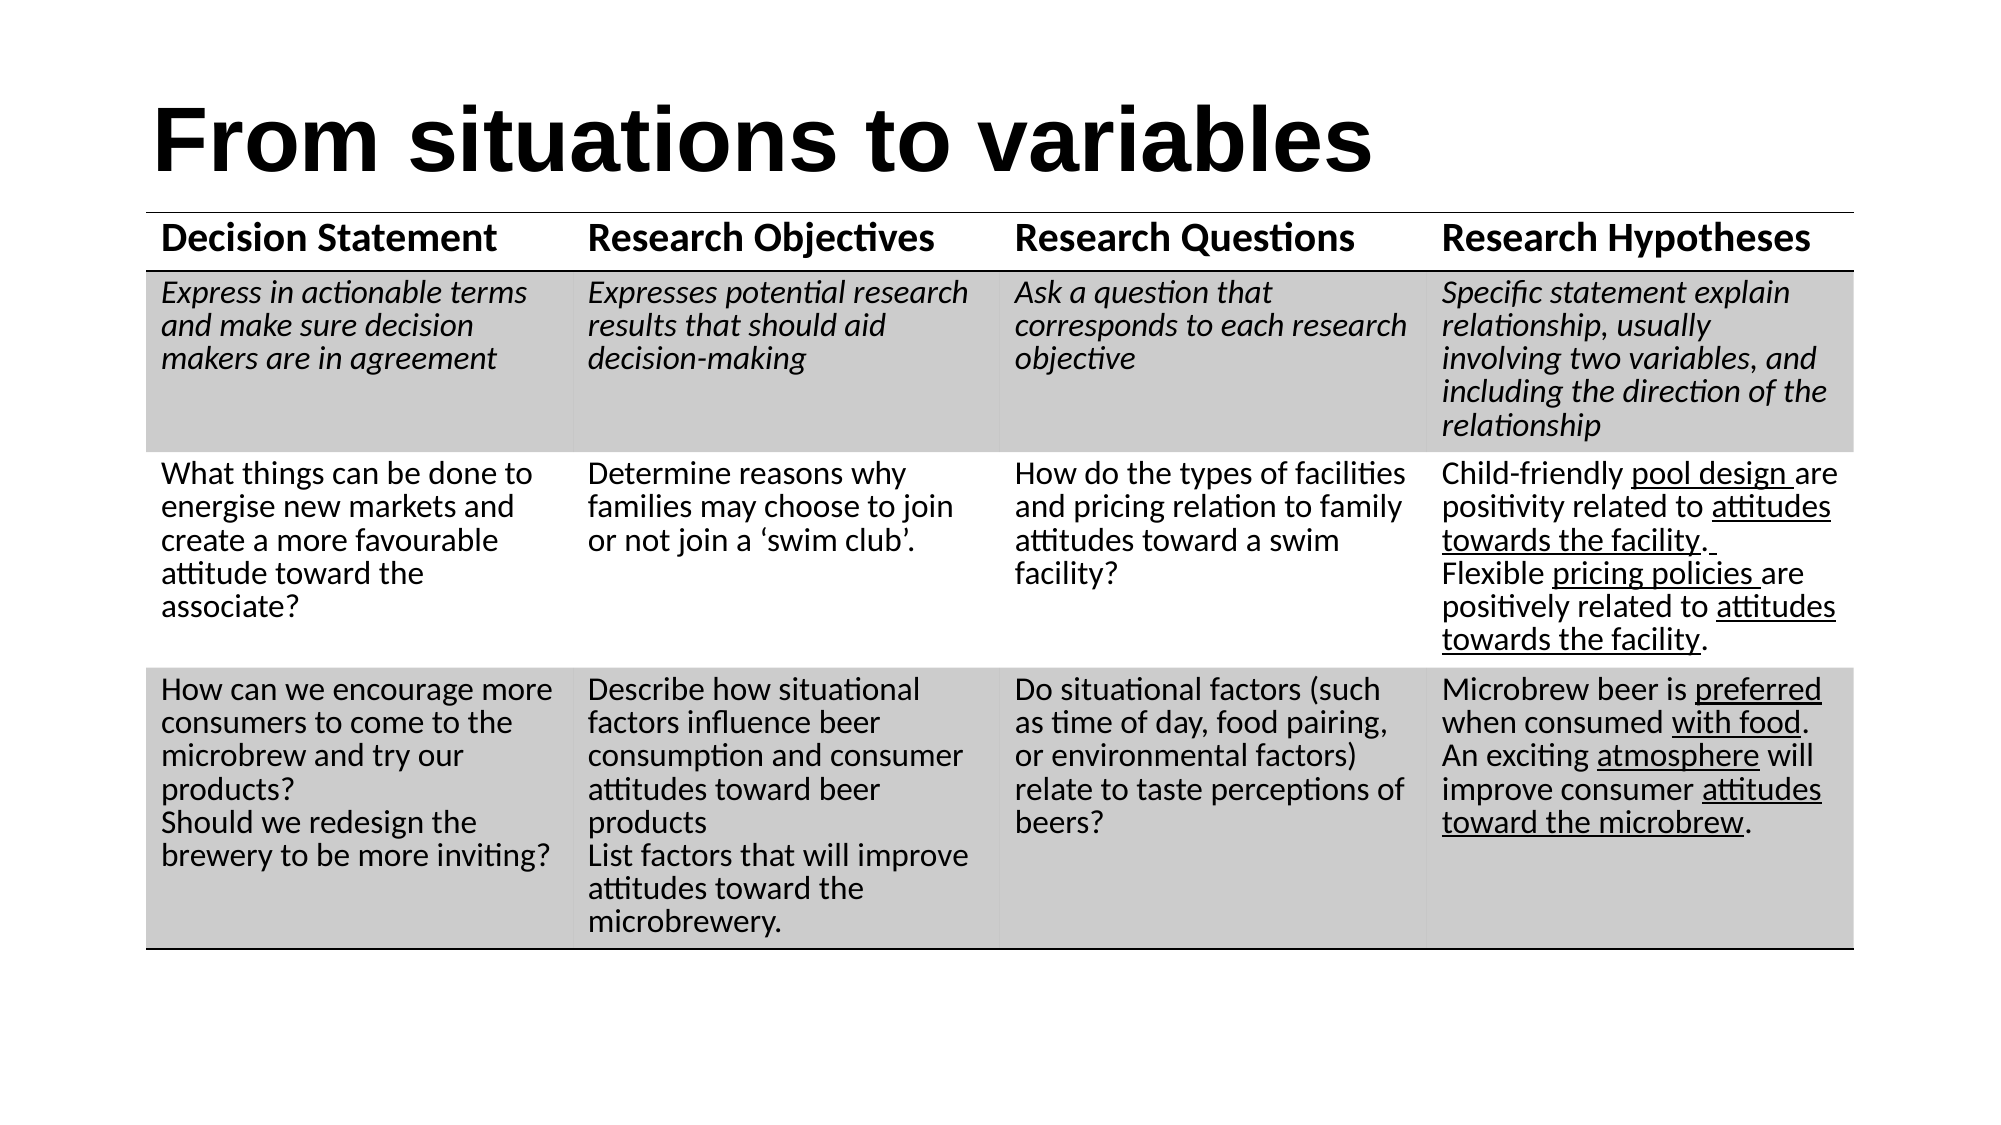

# From situations to variables
| Decision Statement | Research Objectives | Research Questions | Research Hypotheses |
| --- | --- | --- | --- |
| Express in actionable terms and make sure decision makers are in agreement | Expresses potential research results that should aid decision-making | Ask a question that corresponds to each research objective | Specific statement explain relationship, usually involving two variables, and including the direction of the relationship |
| What things can be done to energise new markets and create a more favourable attitude toward the associate? | Determine reasons why families may choose to join or not join a ‘swim club’. | How do the types of facilities and pricing relation to family attitudes toward a swim facility? | Child-friendly pool design are positivity related to attitudes towards the facility. Flexible pricing policies are positively related to attitudes towards the facility. |
| How can we encourage more consumers to come to the microbrew and try our products? Should we redesign the brewery to be more inviting? | Describe how situational factors influence beer consumption and consumer attitudes toward beer products List factors that will improve attitudes toward the microbrewery. | Do situational factors (such as time of day, food pairing, or environmental factors) relate to taste perceptions of beers? | Microbrew beer is preferred when consumed with food. An exciting atmosphere will improve consumer attitudes toward the microbrew. |